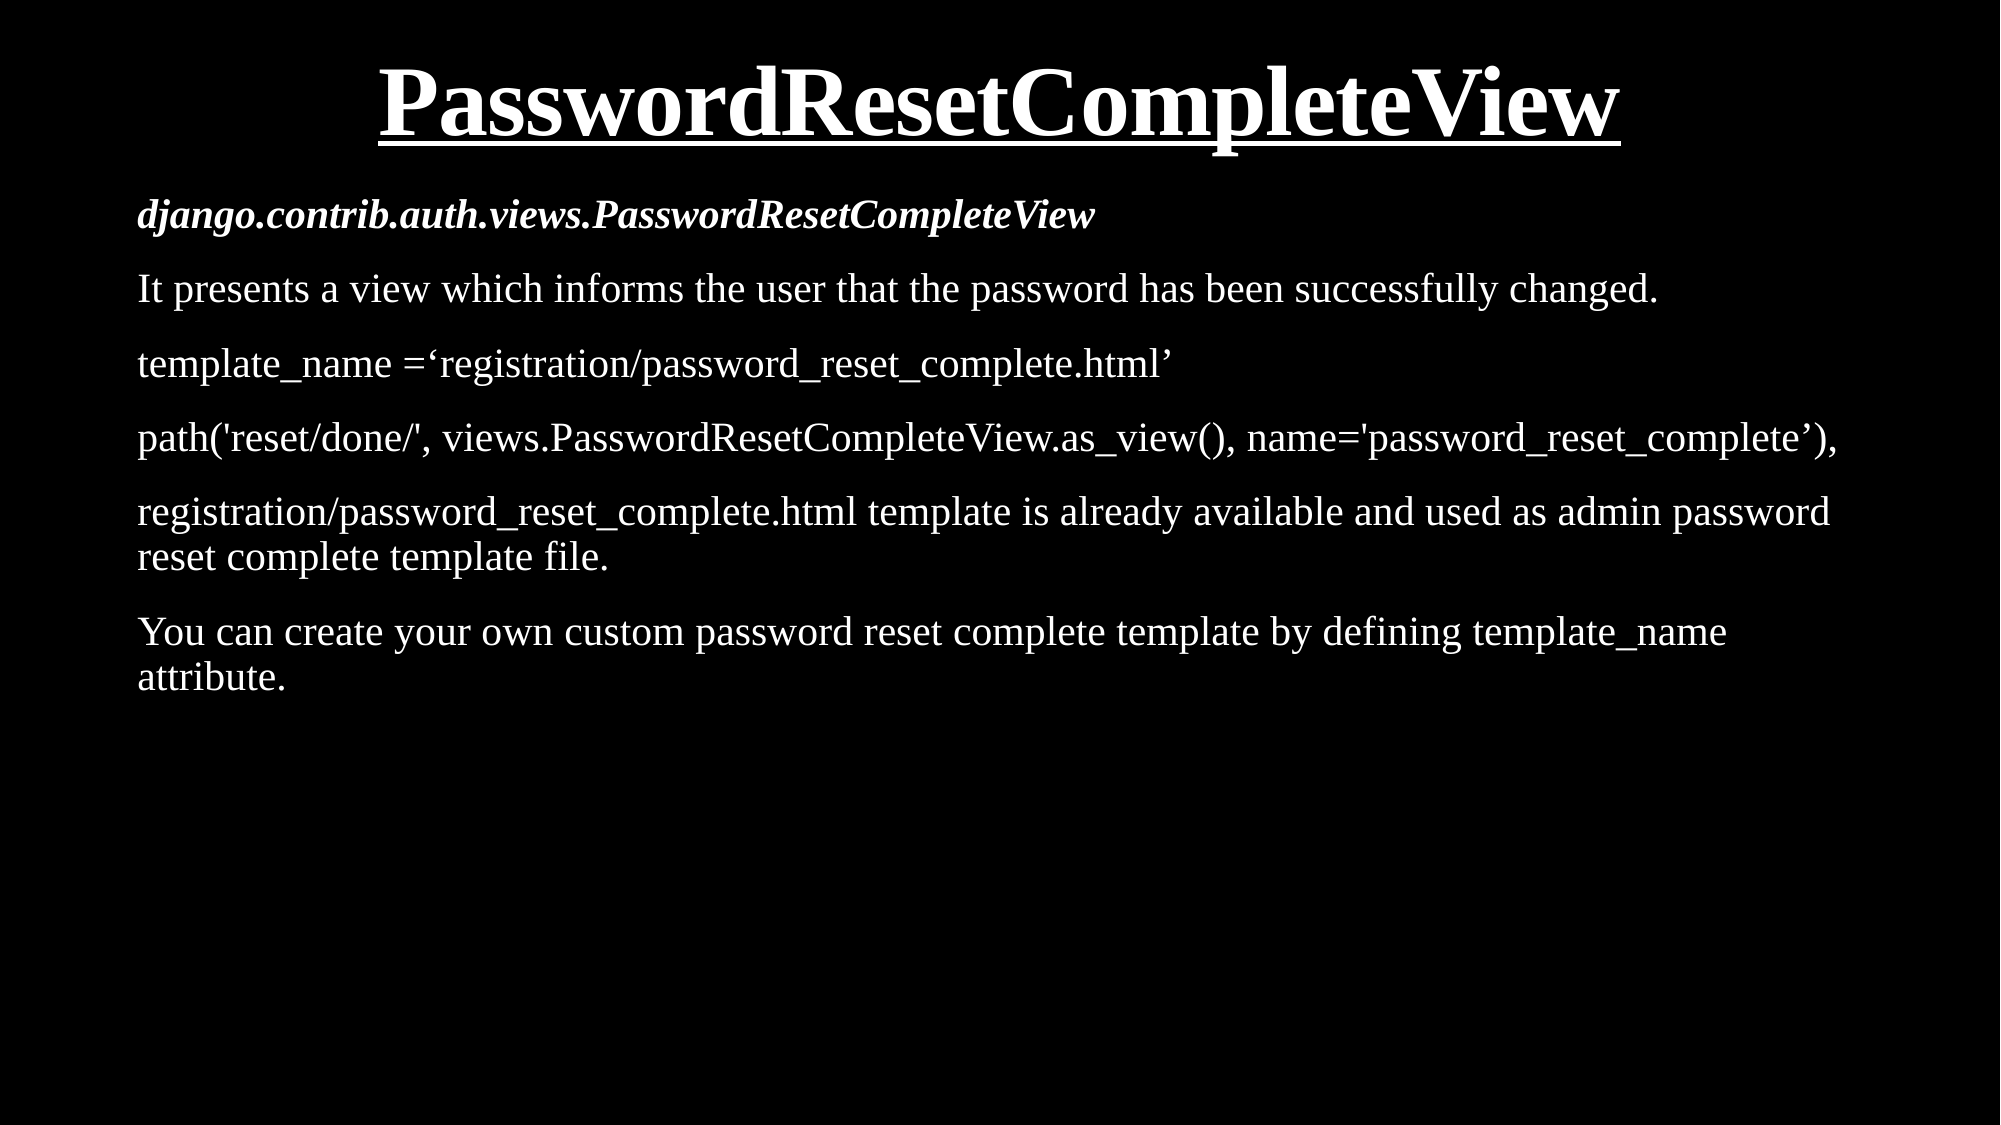

# PasswordResetCompleteView
django.contrib.auth.views.PasswordResetCompleteView
It presents a view which informs the user that the password has been successfully changed.
template_name =‘registration/password_reset_complete.html’
path('reset/done/', views.PasswordResetCompleteView.as_view(), name='password_reset_complete’),
registration/password_reset_complete.html template is already available and used as admin password reset complete template file.
You can create your own custom password reset complete template by defining template_name attribute.